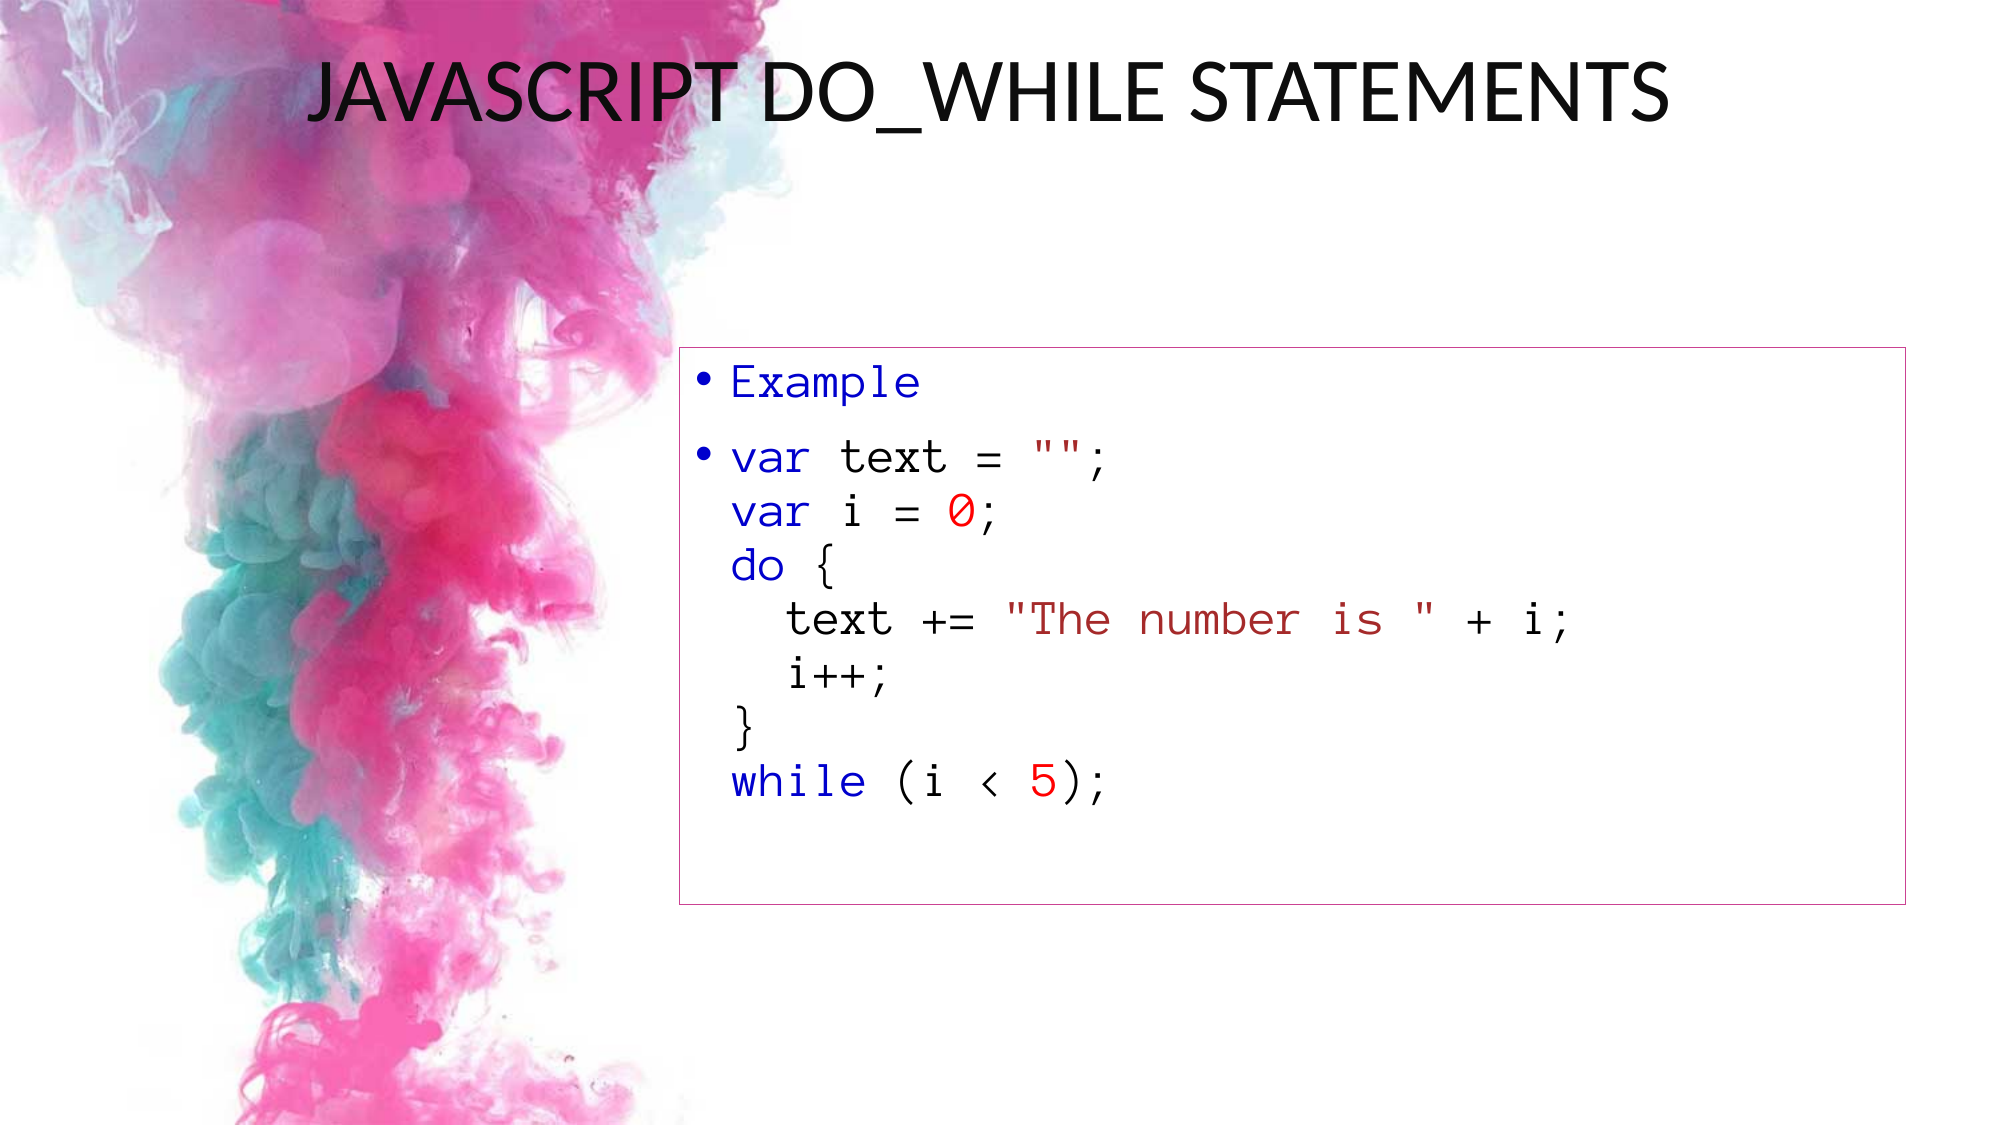

# JAVASCRIPT DO_WHILE STATEMENTS
Example
var text = "";
var i = 0;
do {
  text += "The number is " + i;
  i++;
}
while (i < 5);